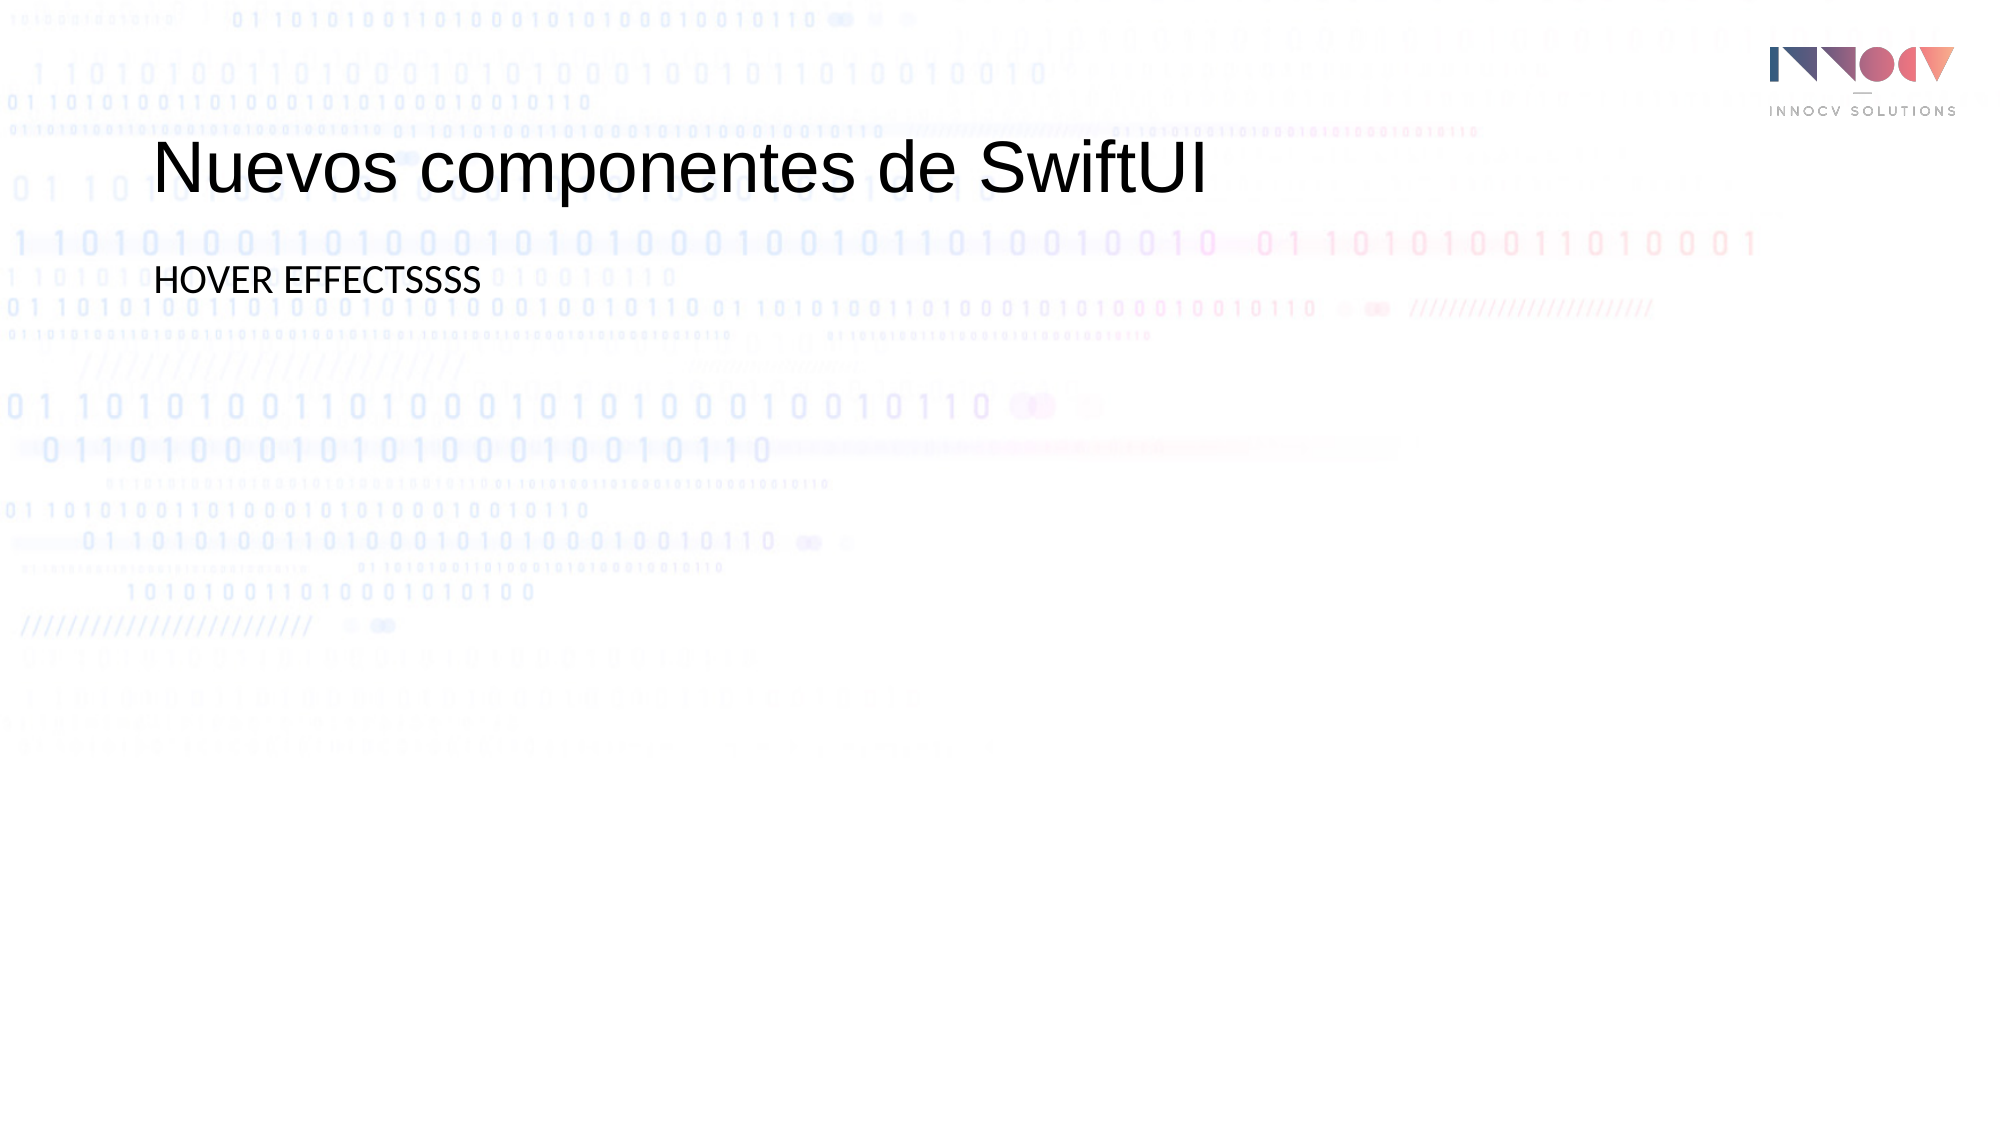

# Nuevos componentes de SwiftUI
HOVER EFFECTSSSS